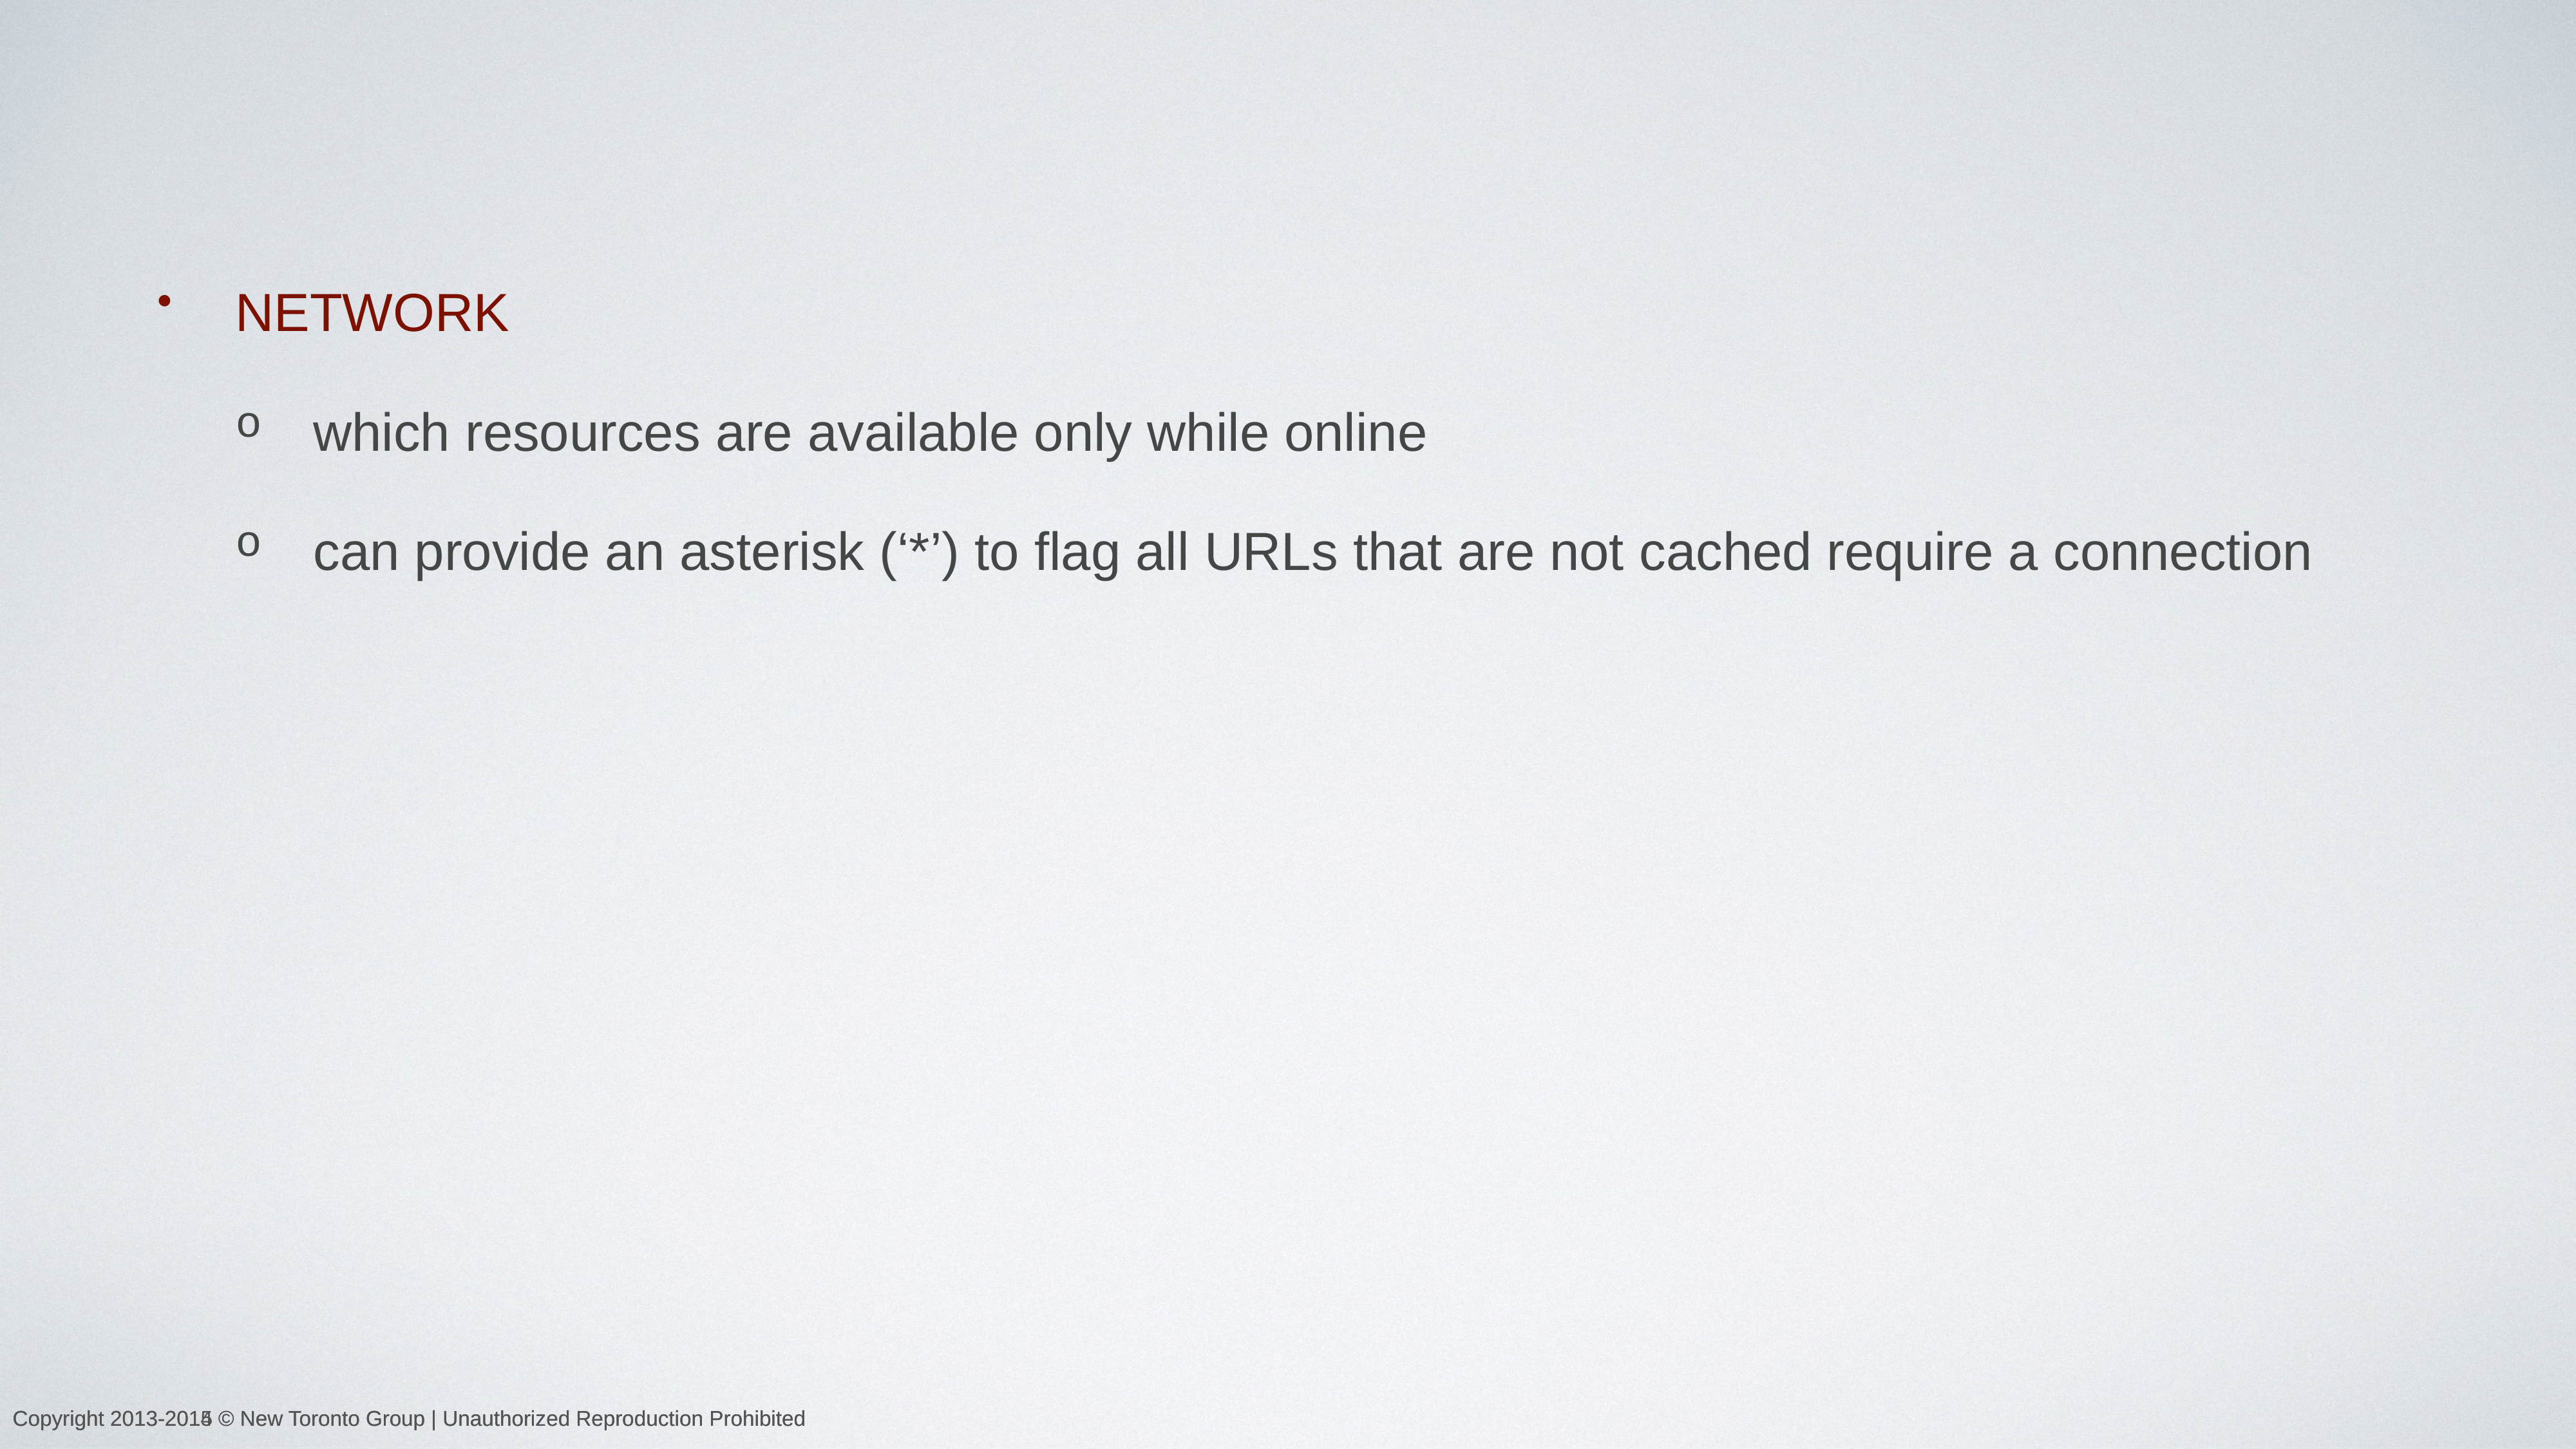

NETWORK
which resources are available only while online
can provide an asterisk (‘*’) to flag all URLs that are not cached require a connection